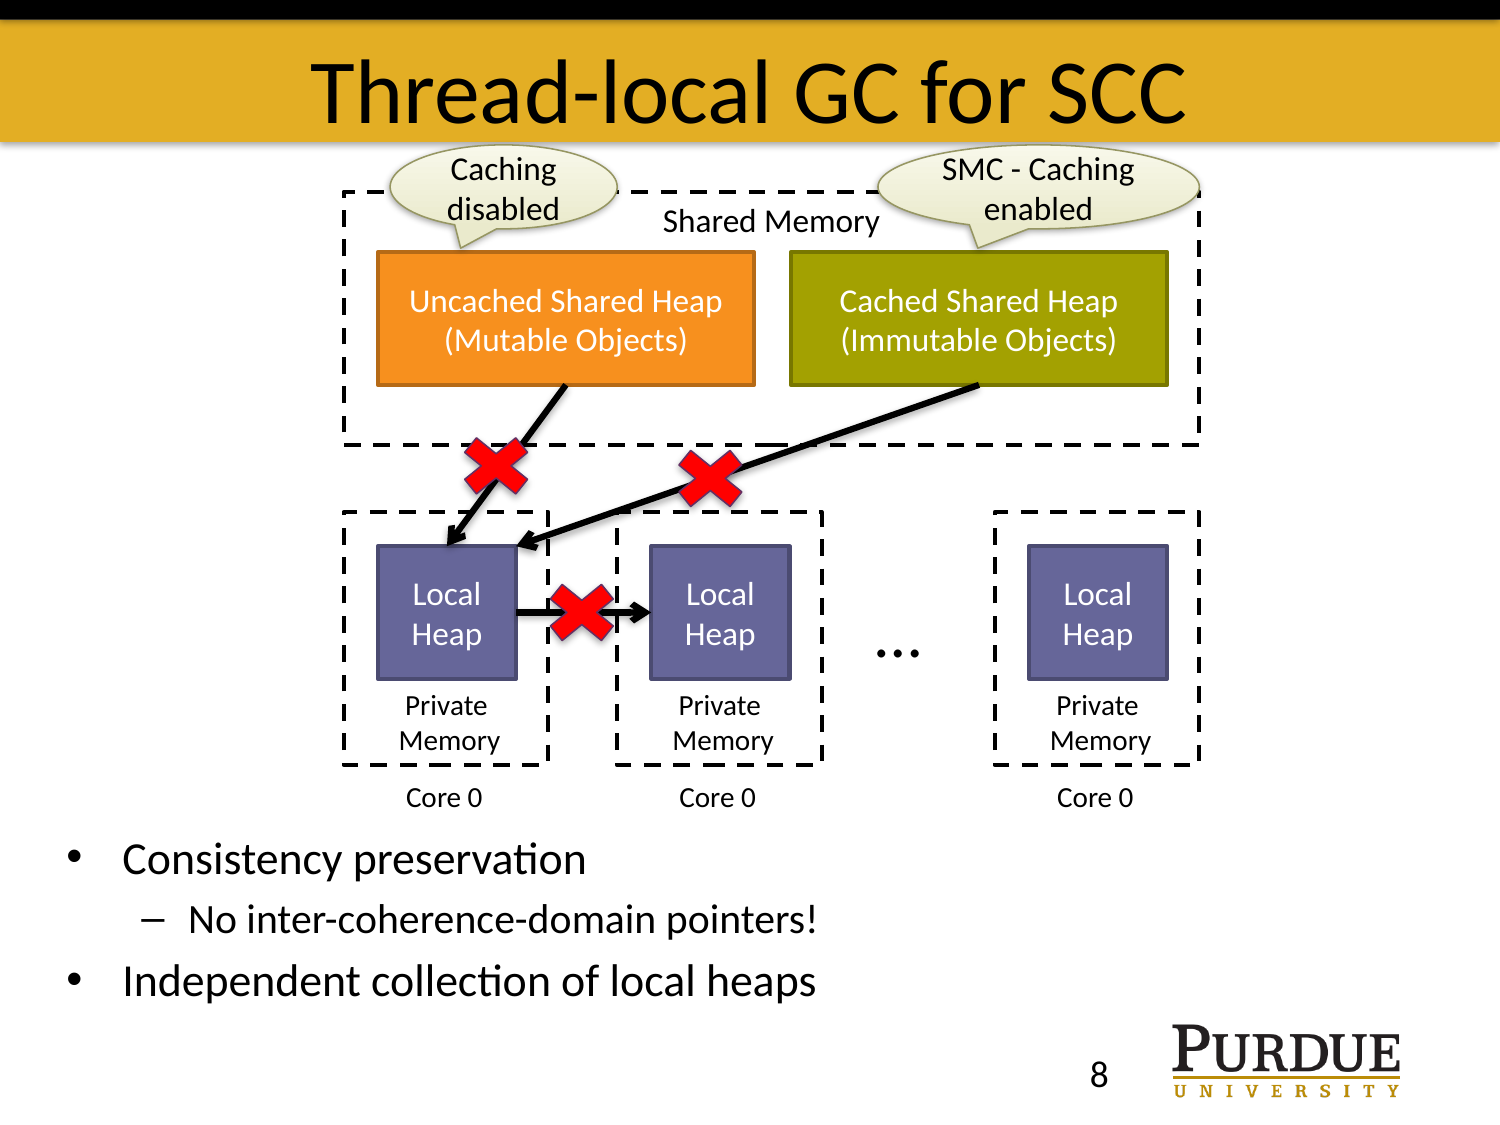

# Thread-local GC for SCC
Caching disabled
SMC - Caching enabled
Shared Memory
Uncached Shared Heap
(Mutable Objects)
Cached Shared Heap
(Immutable Objects)

Core 0

Core 0

Local Heap
Local Heap
Local Heap

…
Private
Memory
Private
Memory
Private
Memory
Core 0
Consistency preservation
No inter-coherence-domain pointers!
Independent collection of local heaps
8